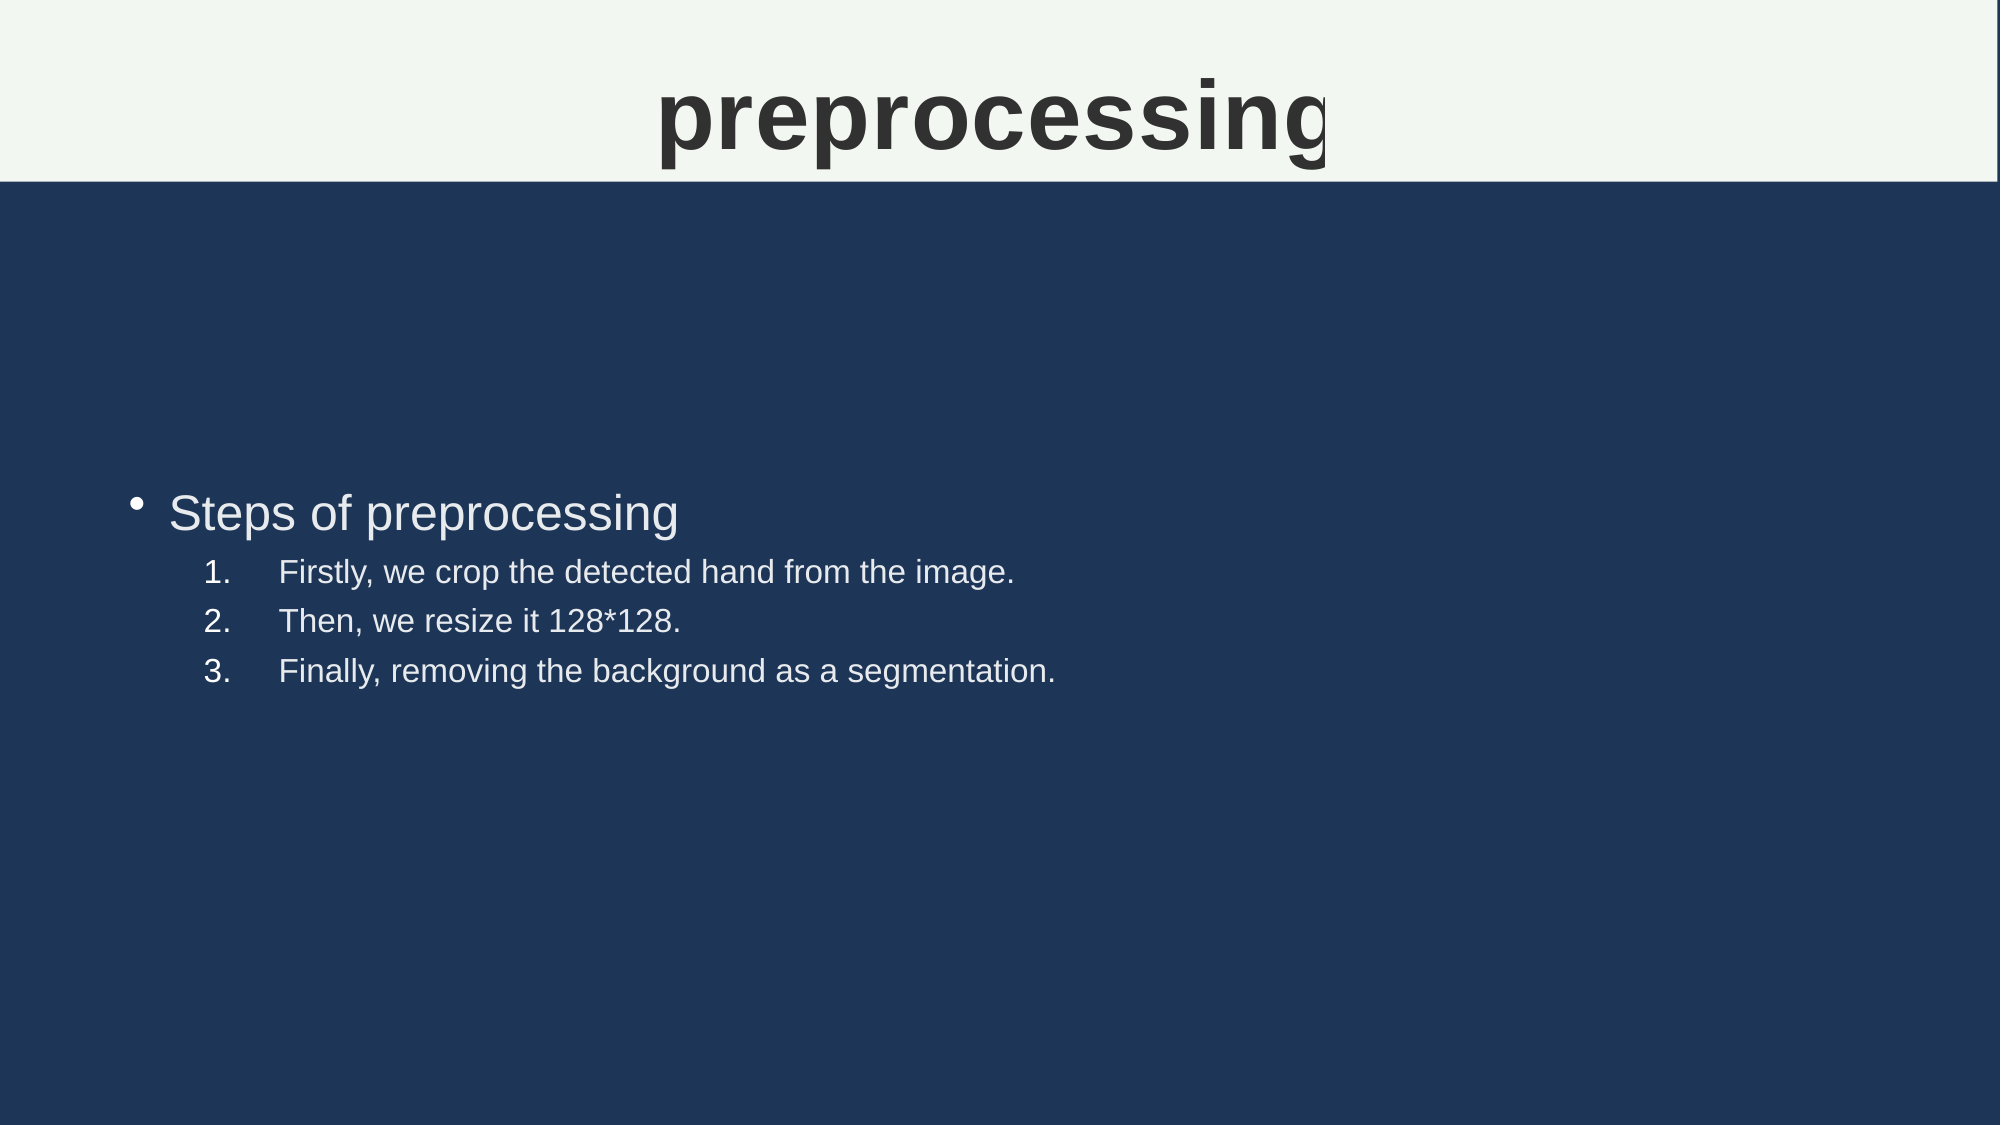

preprocessing
Steps of preprocessing
Firstly, we crop the detected hand from the image.
Then, we resize it 128*128.
Finally, removing the background as a segmentation.